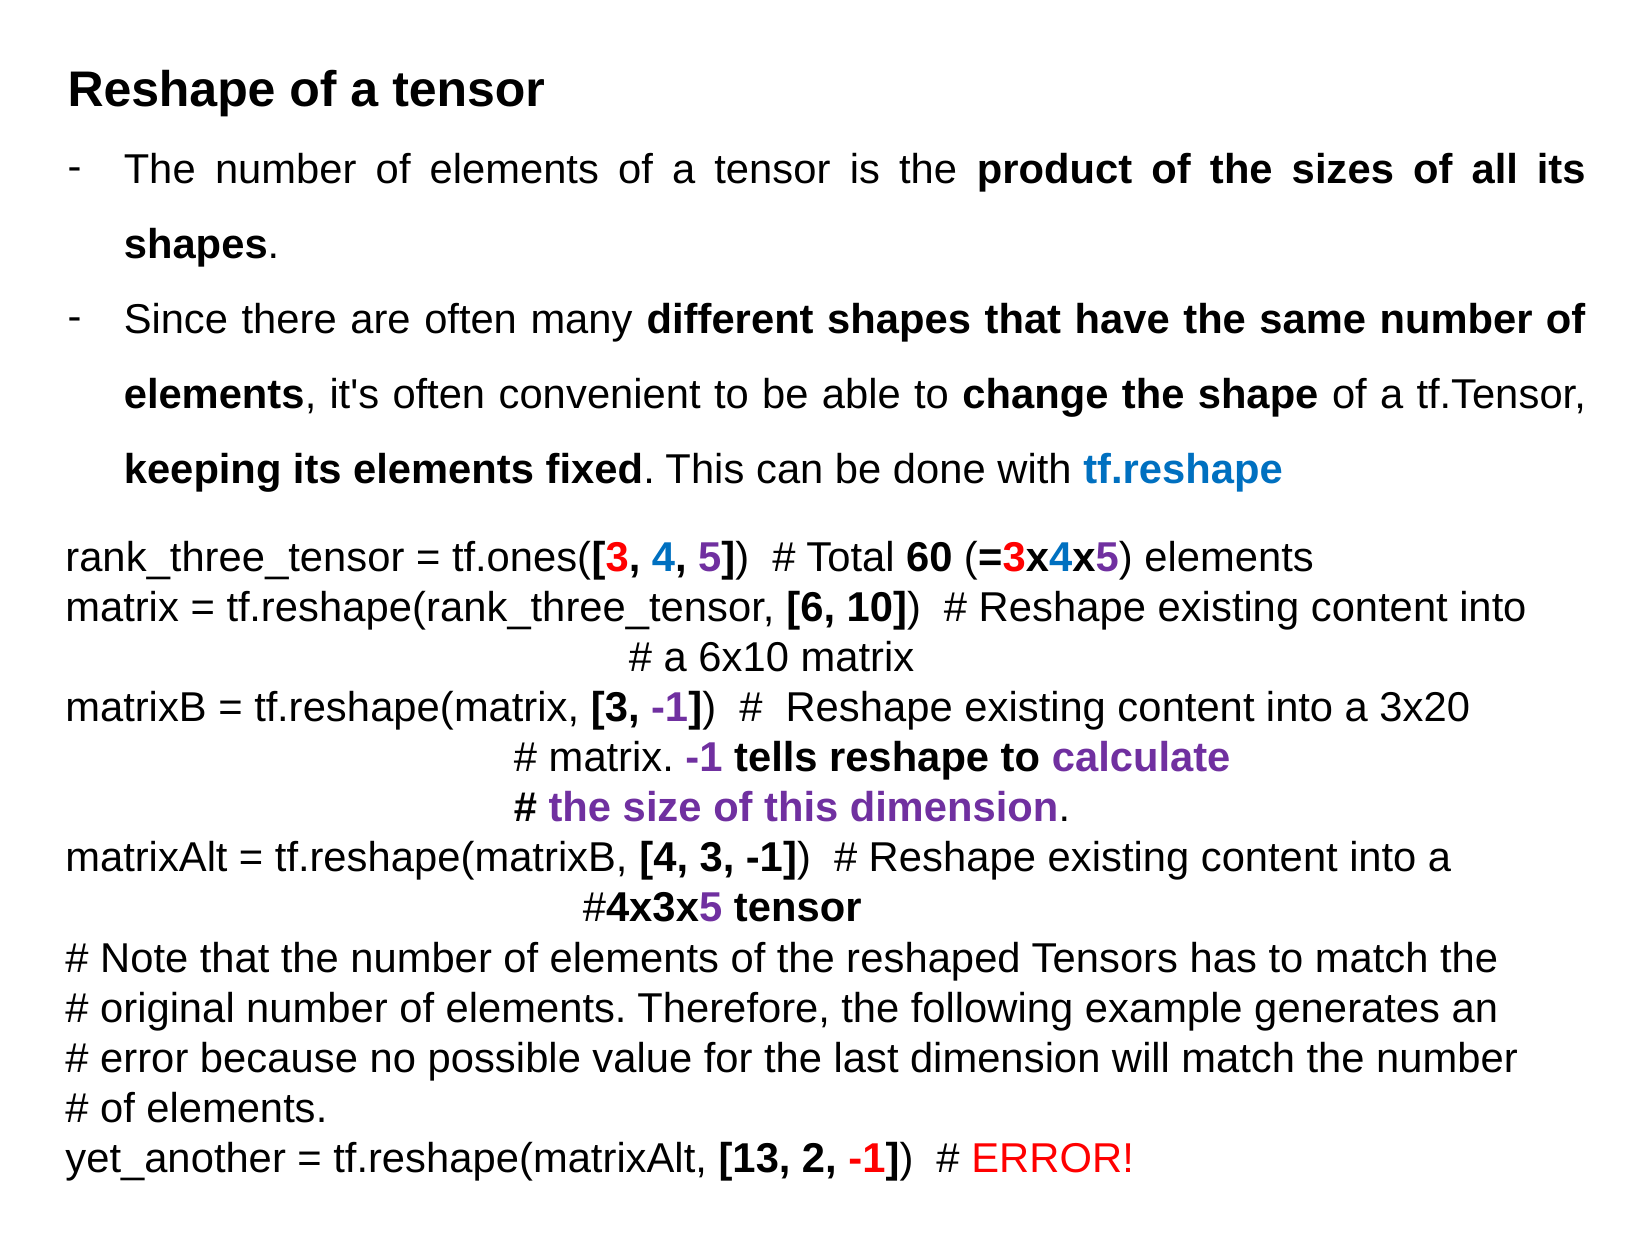

Reshape of a tensor
The number of elements of a tensor is the product of the sizes of all its shapes.
Since there are often many different shapes that have the same number of elements, it's often convenient to be able to change the shape of a tf.Tensor, keeping its elements fixed. This can be done with tf.reshape
rank_three_tensor = tf.ones([3, 4, 5])  # Total 60 (=3x4x5) elements
matrix = tf.reshape(rank_three_tensor, [6, 10])  # Reshape existing content into
                                                 # a 6x10 matrix
matrixB = tf.reshape(matrix, [3, -1])  #  Reshape existing content into a 3x20
                                       # matrix. -1 tells reshape to calculate
                                       # the size of this dimension.
matrixAlt = tf.reshape(matrixB, [4, 3, -1])  # Reshape existing content into a
                                             #4x3x5 tensor
# Note that the number of elements of the reshaped Tensors has to match the
# original number of elements. Therefore, the following example generates an
# error because no possible value for the last dimension will match the number
# of elements.
yet_another = tf.reshape(matrixAlt, [13, 2, -1])  # ERROR!